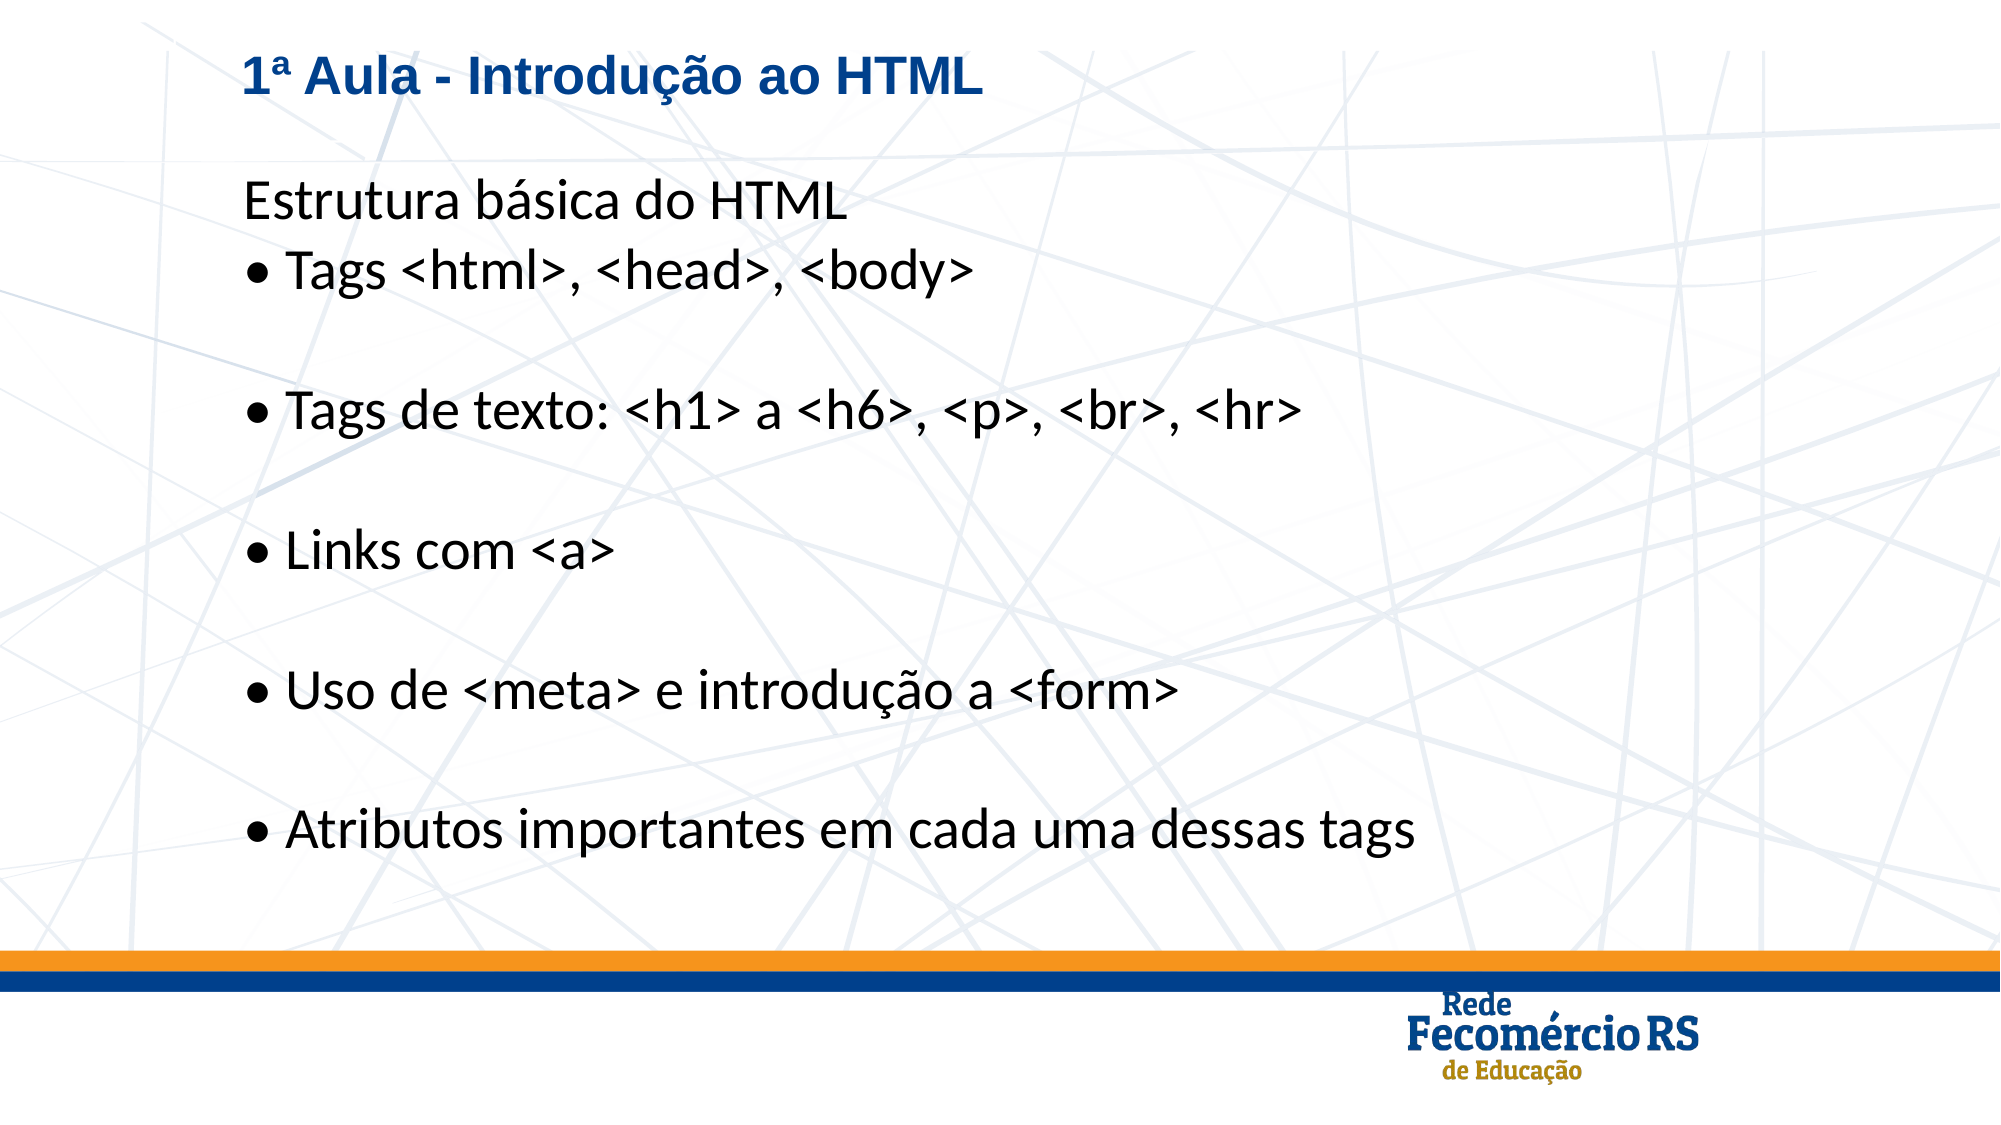

1ª Aula - Introdução ao HTML
Estrutura básica do HTML
• Tags <html>, <head>, <body>

• Tags de texto: <h1> a <h6>, <p>, <br>, <hr>

• Links com <a>

• Uso de <meta> e introdução a <form>

• Atributos importantes em cada uma dessas tags